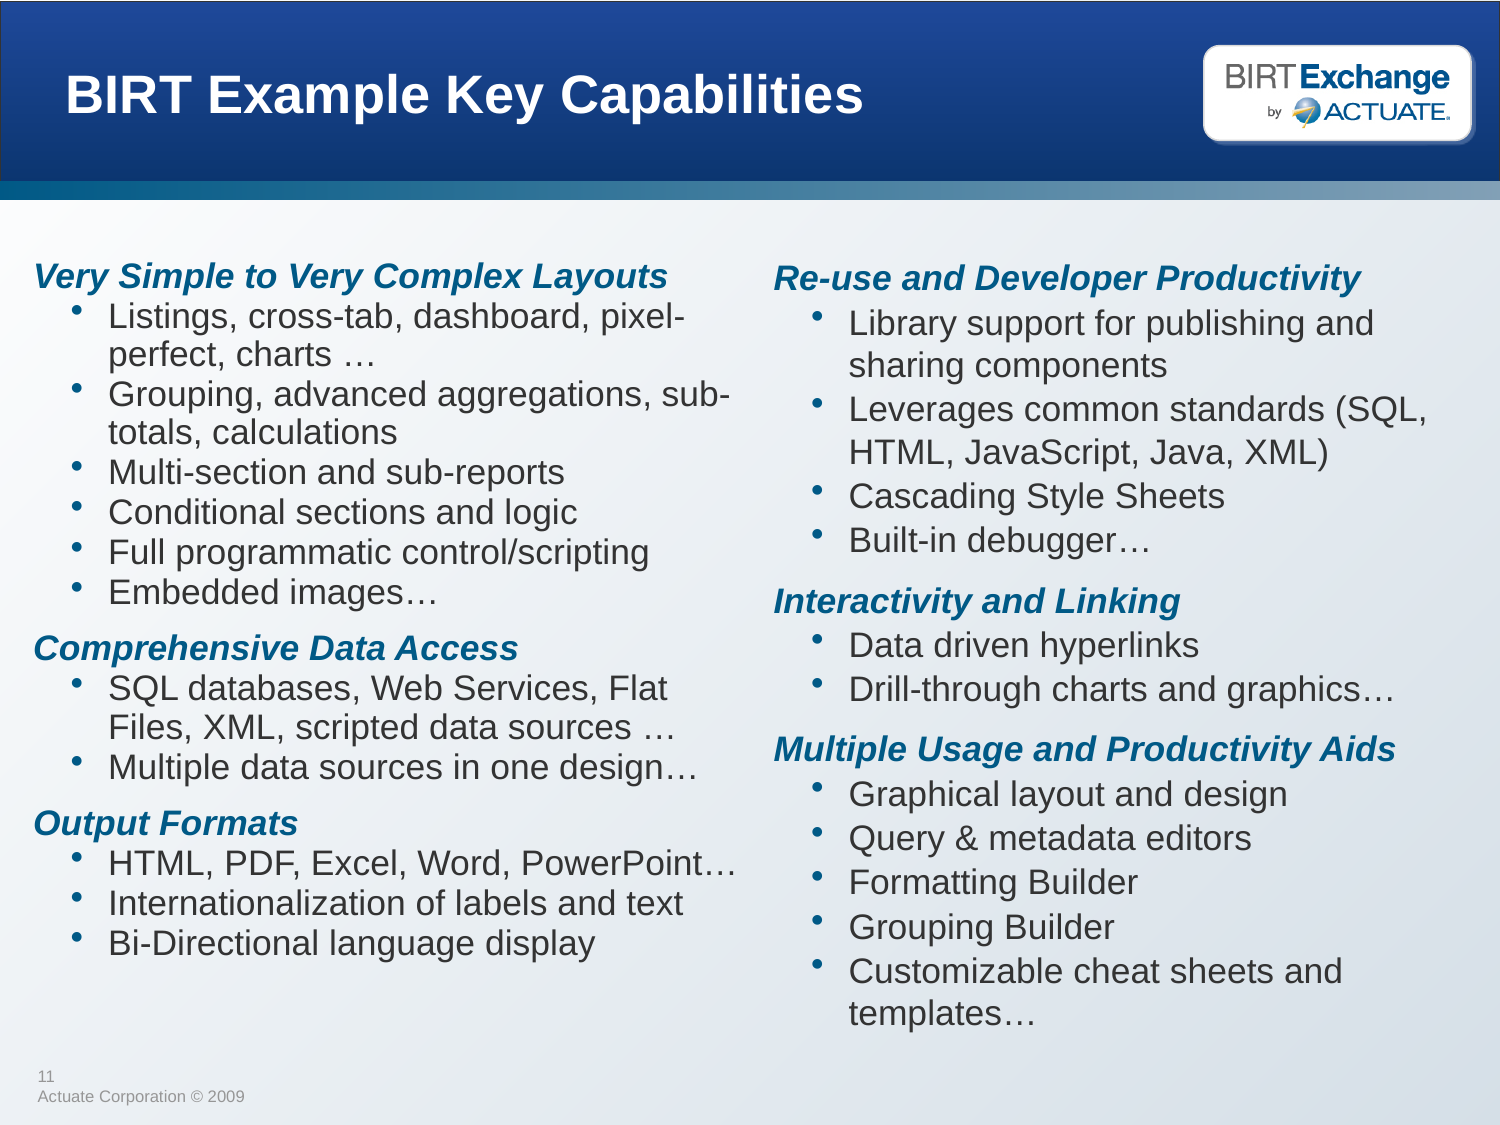

# BIRT Example Key Capabilities
Re-use and Developer Productivity
Library support for publishing and sharing components
Leverages common standards (SQL, HTML, JavaScript, Java, XML)
Cascading Style Sheets
Built-in debugger…
Interactivity and Linking
Data driven hyperlinks
Drill-through charts and graphics…
Multiple Usage and Productivity Aids
Graphical layout and design
Query & metadata editors
Formatting Builder
Grouping Builder
Customizable cheat sheets and templates…
Very Simple to Very Complex Layouts
Listings, cross-tab, dashboard, pixel-perfect, charts …
Grouping, advanced aggregations, sub-totals, calculations
Multi-section and sub-reports
Conditional sections and logic
Full programmatic control/scripting
Embedded images…
Comprehensive Data Access
SQL databases, Web Services, Flat Files, XML, scripted data sources …
Multiple data sources in one design…
Output Formats
HTML, PDF, Excel, Word, PowerPoint…
Internationalization of labels and text
Bi-Directional language display